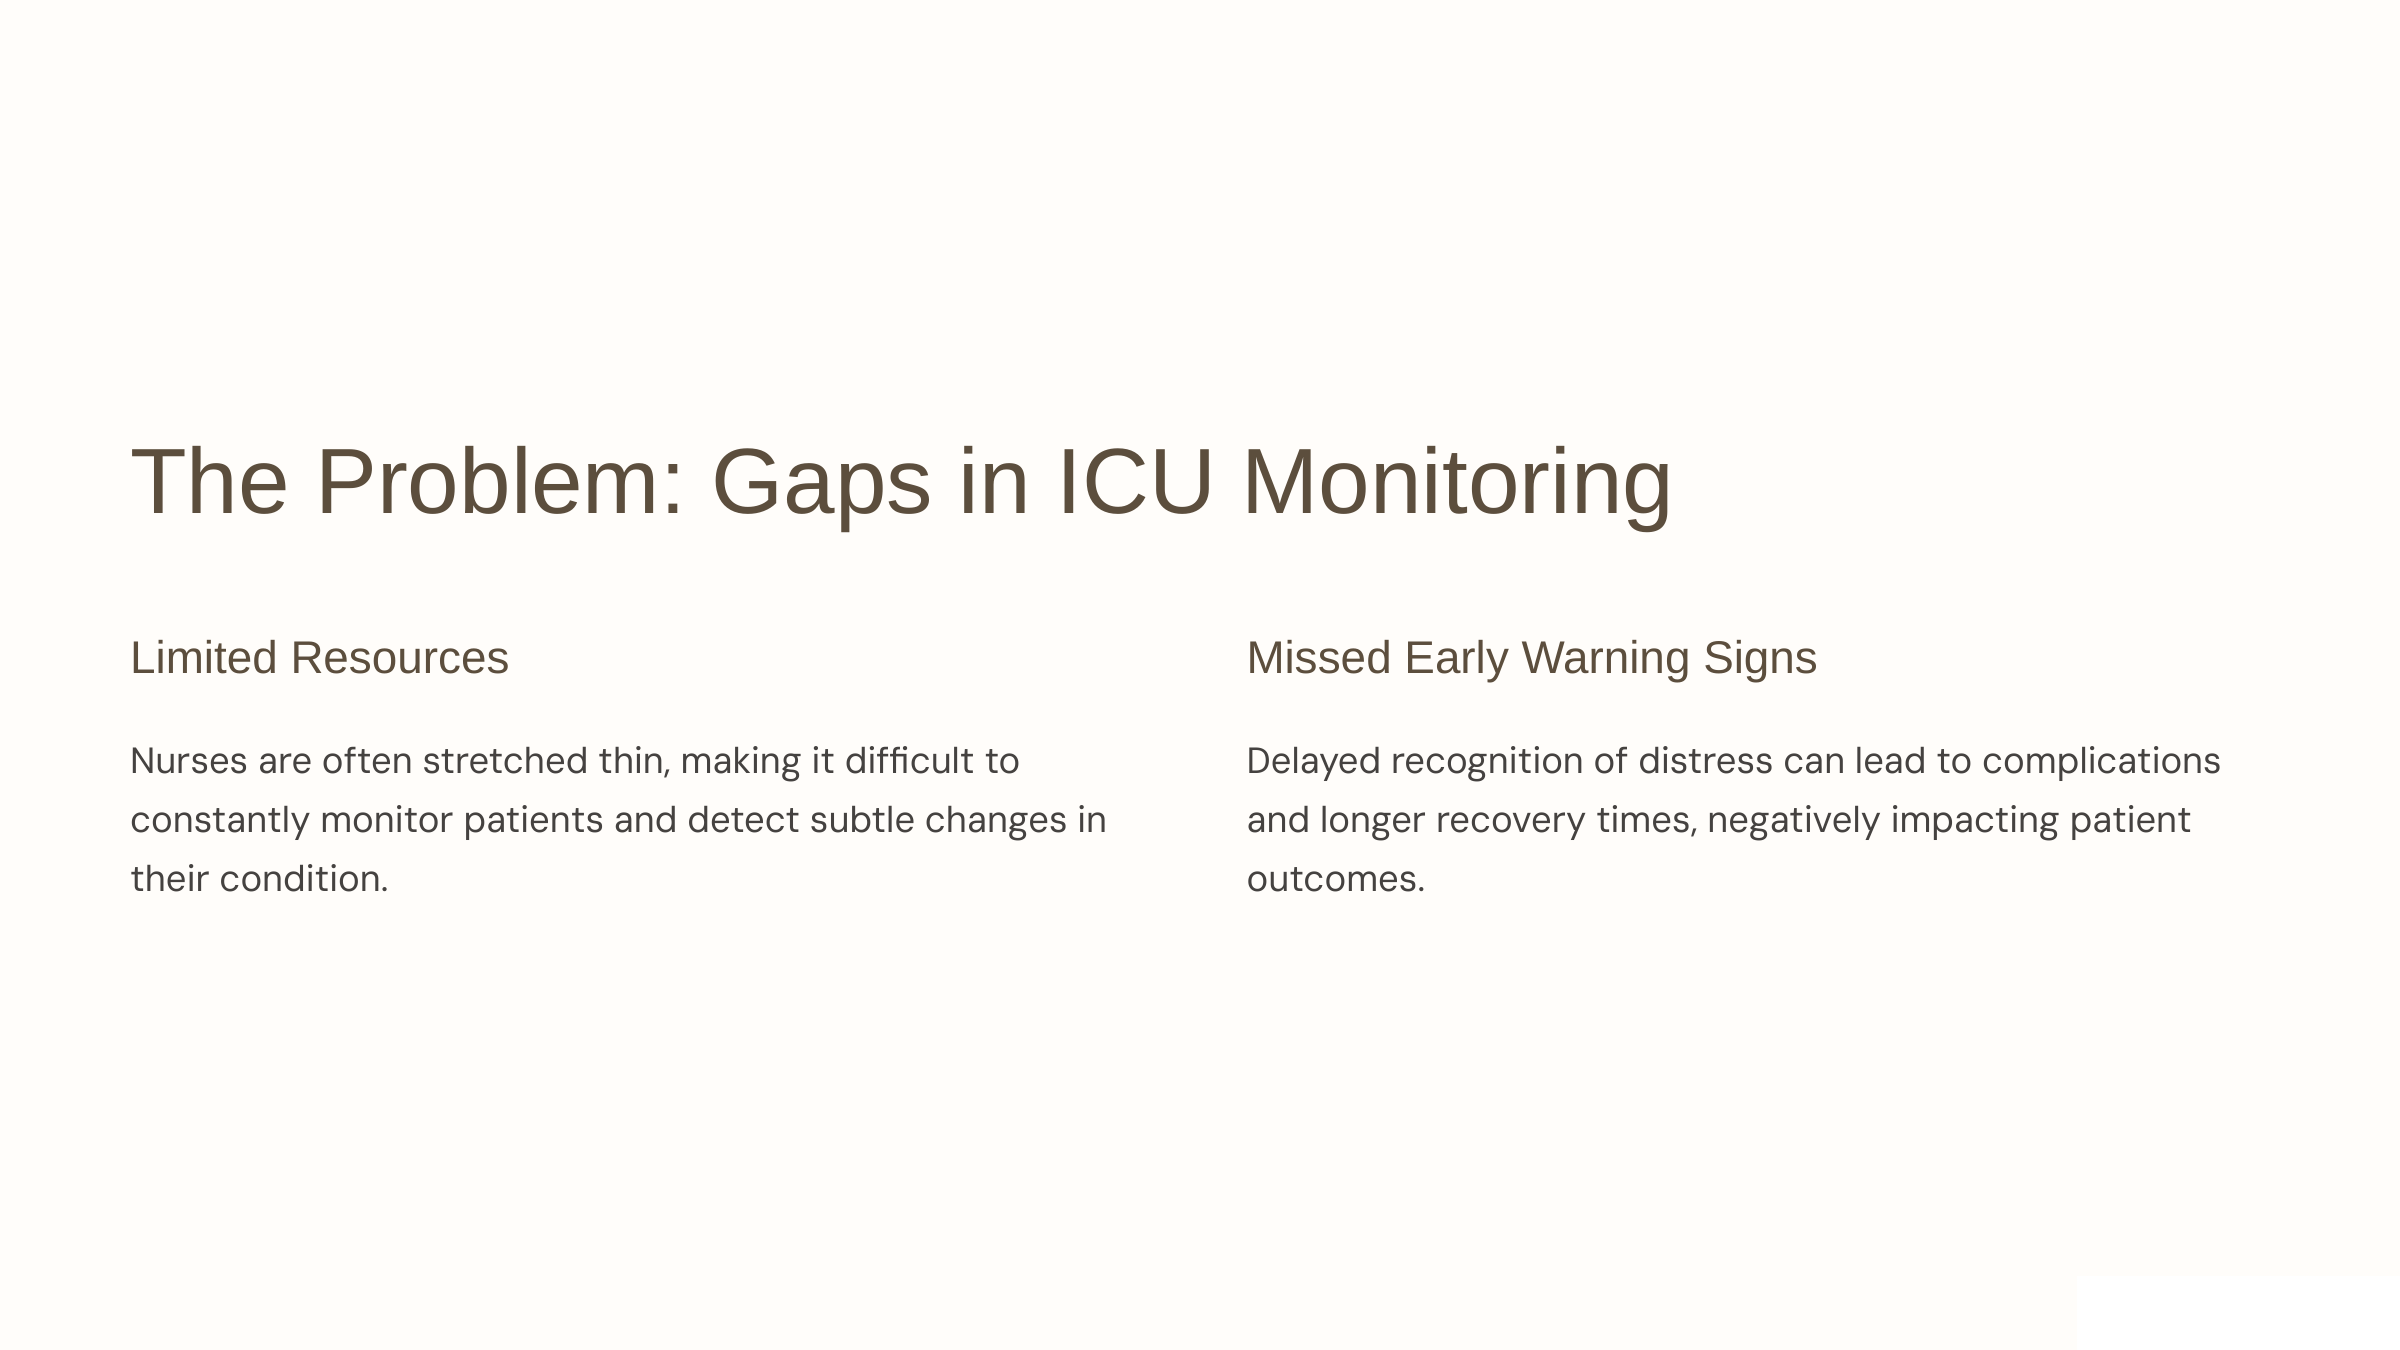

The Problem: Gaps in ICU Monitoring
Limited Resources
Missed Early Warning Signs
Nurses are often stretched thin, making it difficult to constantly monitor patients and detect subtle changes in their condition.
Delayed recognition of distress can lead to complications and longer recovery times, negatively impacting patient outcomes.